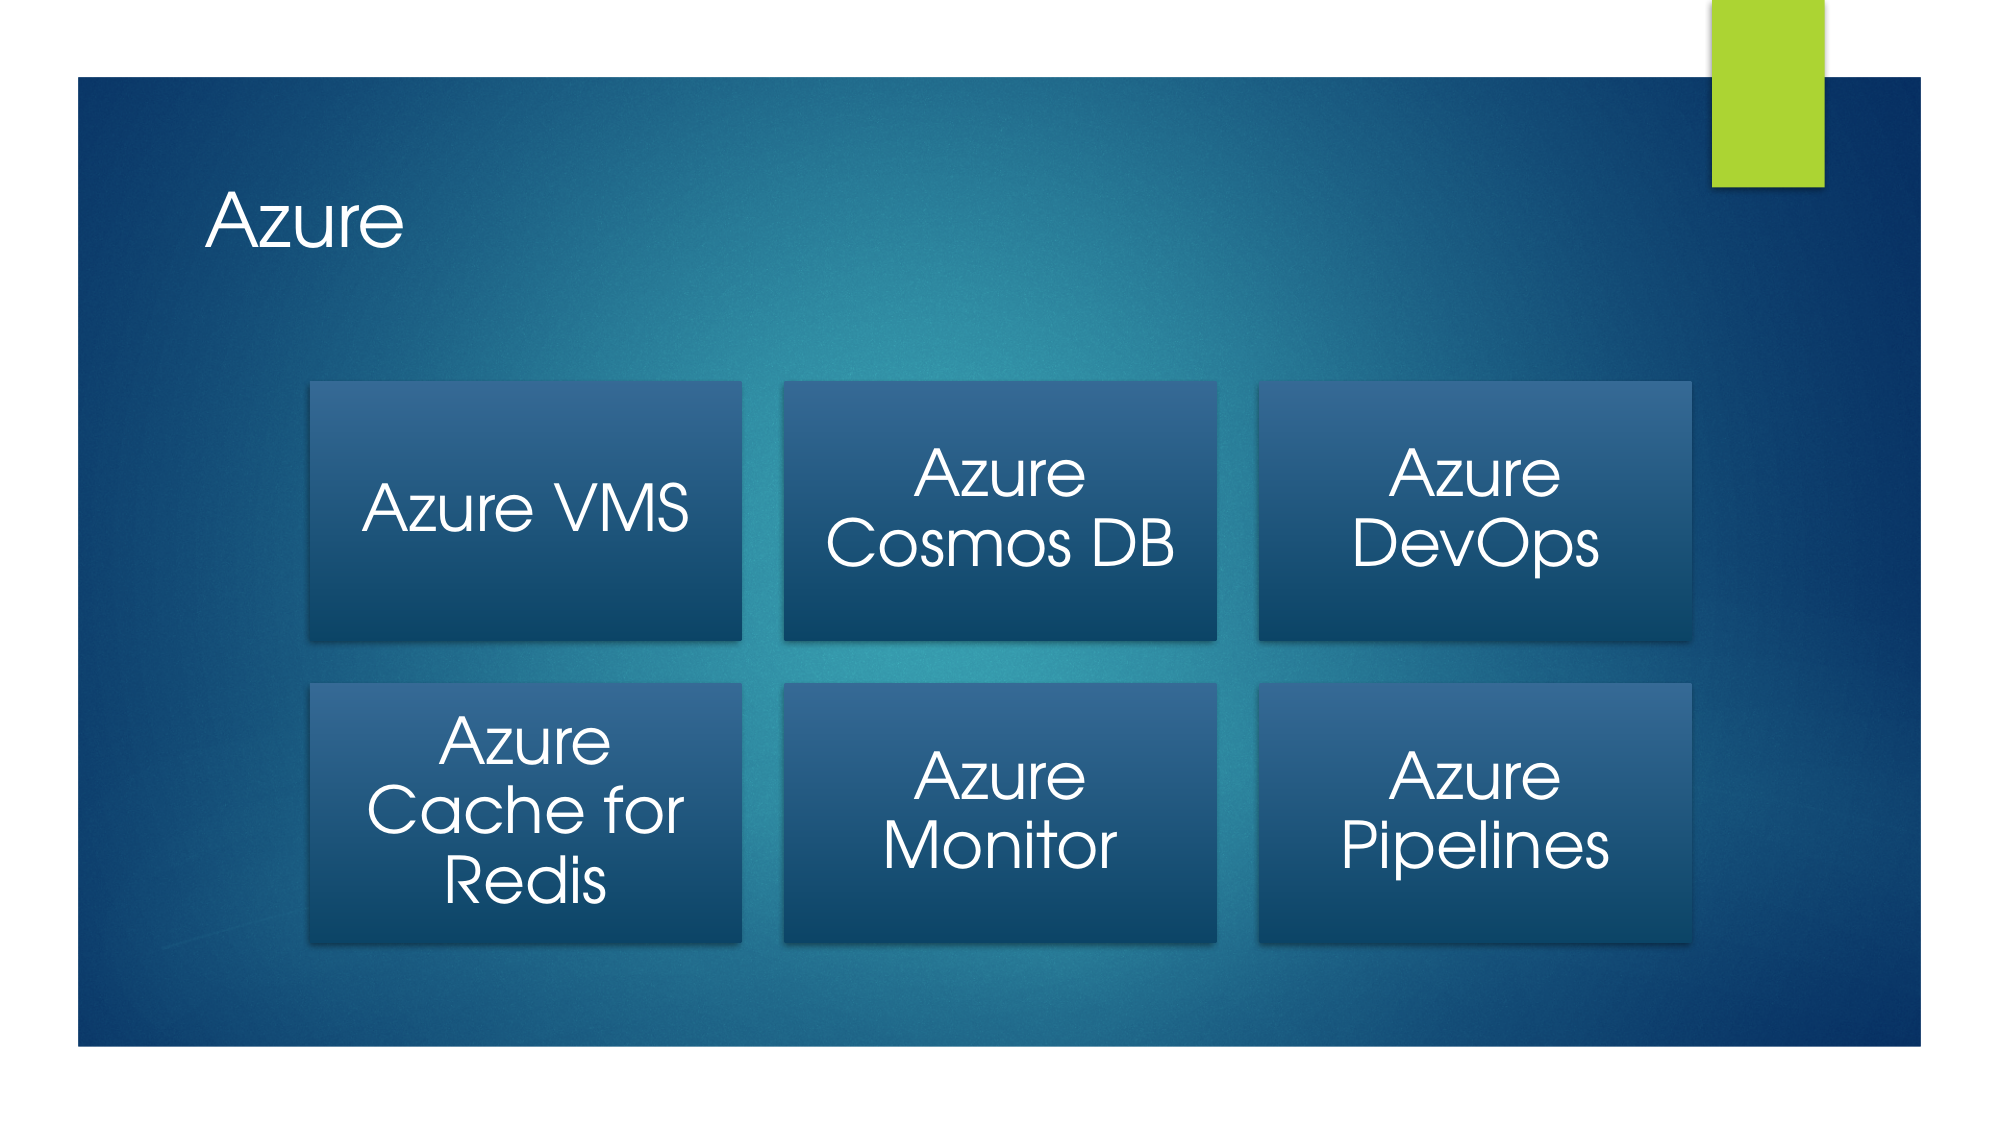

# Azure
Azure VMS
Azure Cosmos DB
Azure DevOps
Azure Cache for Redis
Azure Monitor
Azure Pipelines